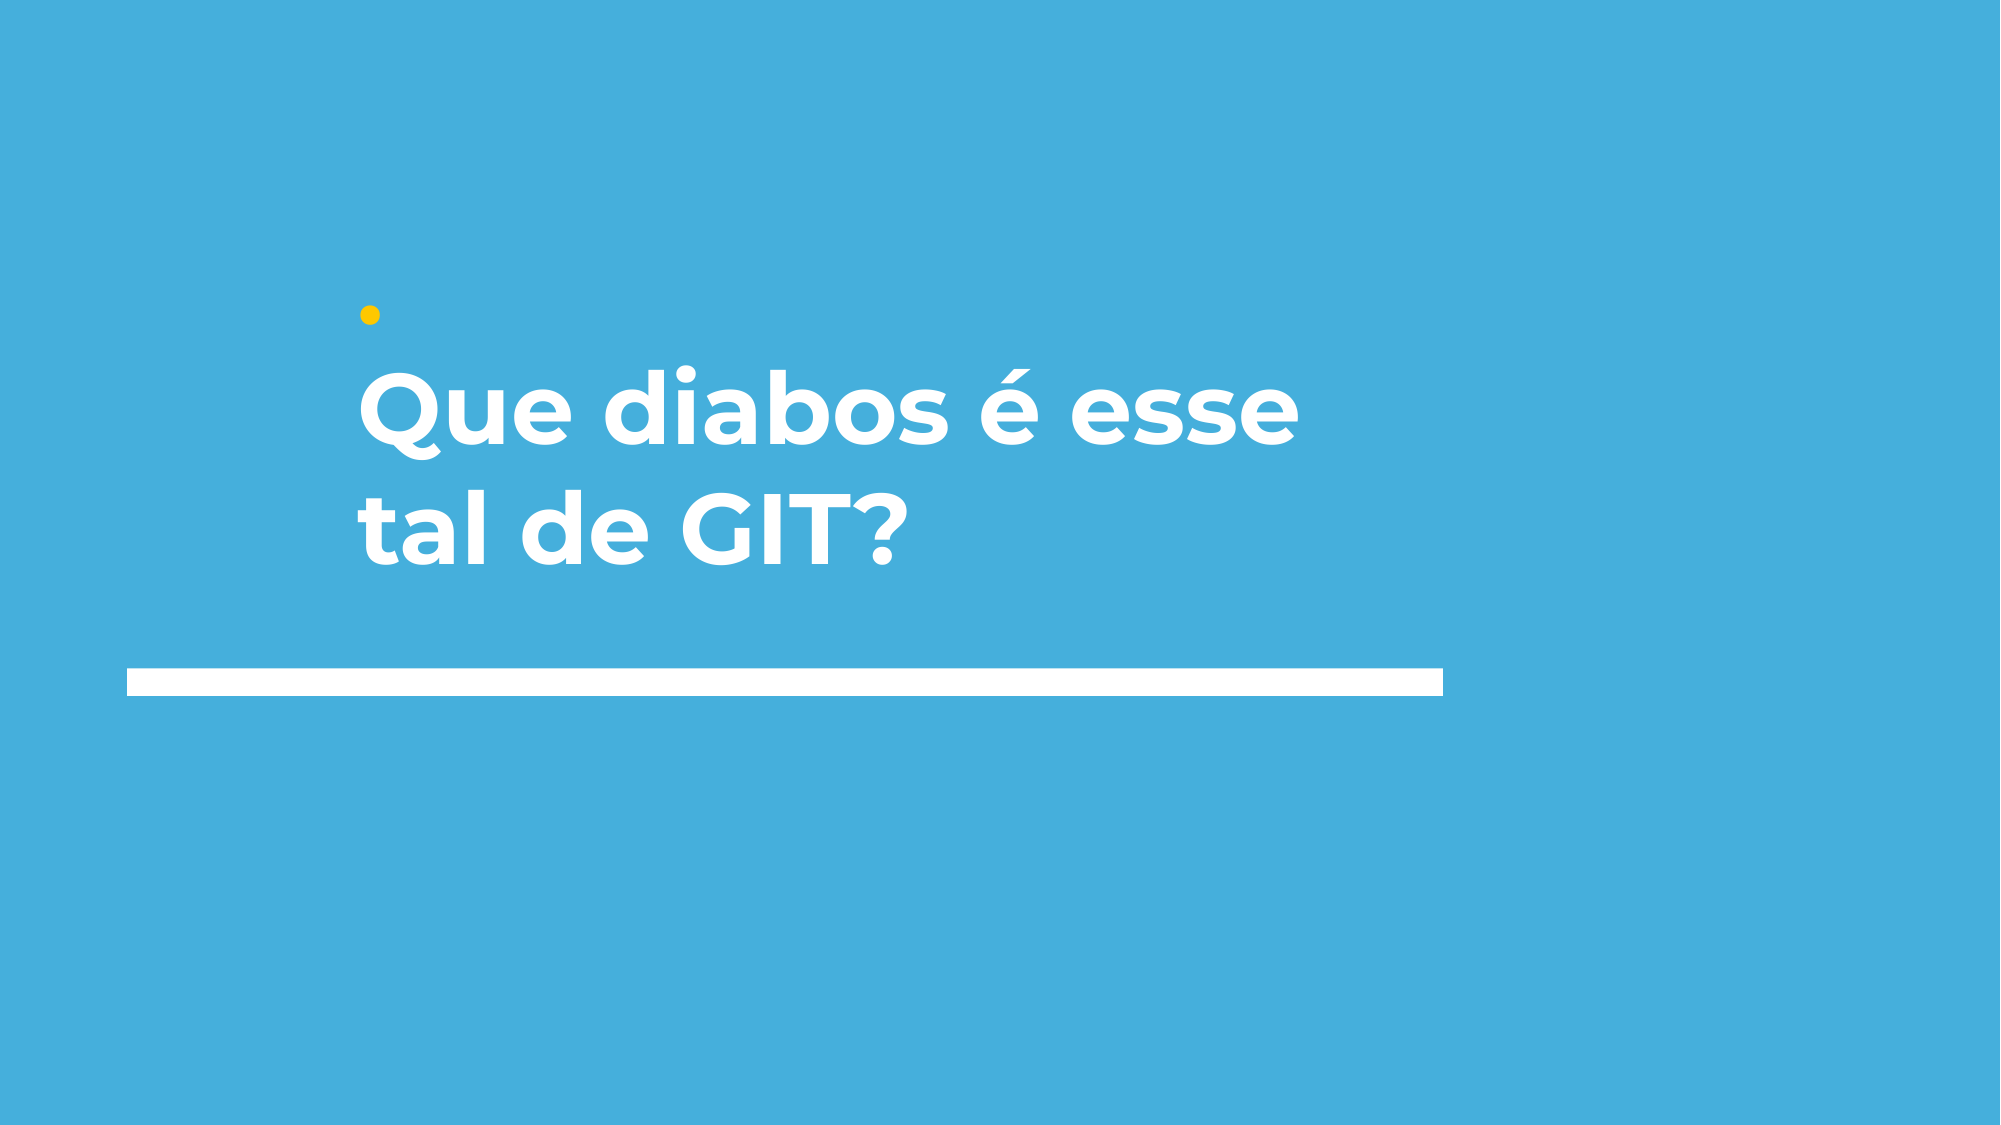

# .
Que diabos é esse tal de GIT?